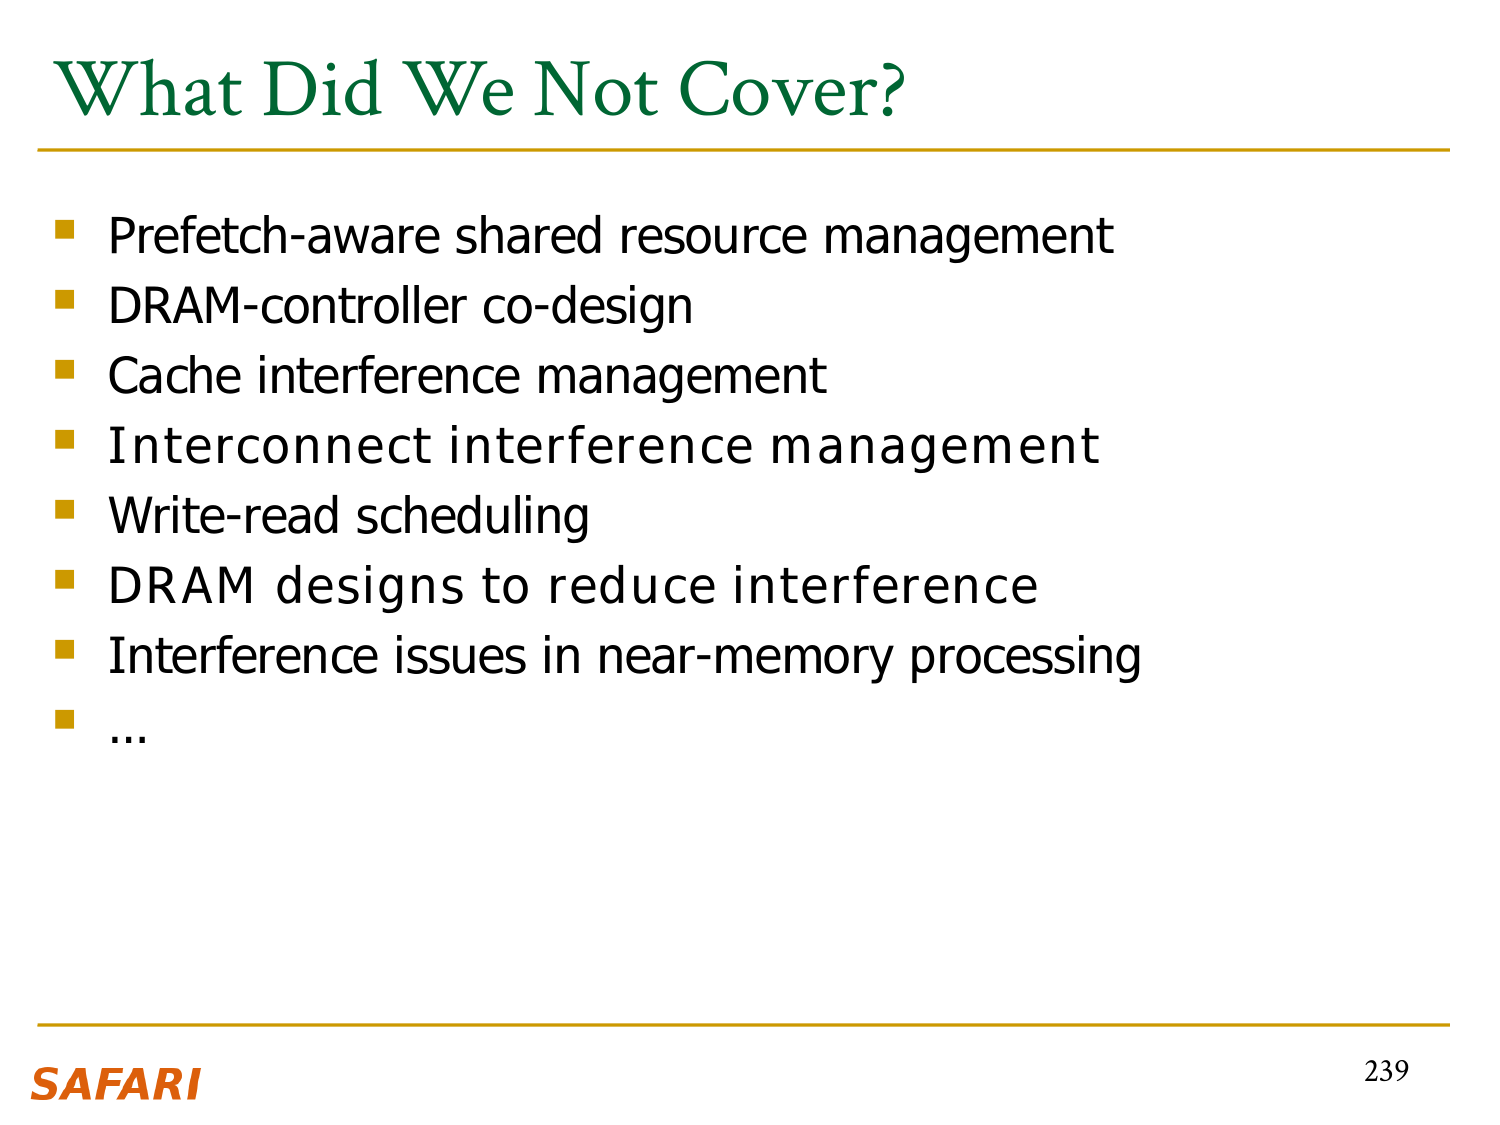

# What Did We Not Cover?
Prefetch-aware shared resource management
DRAM-controller co-design
Cache interference management
Interconnect interference management
Write-read scheduling
DRAM designs to reduce interference
Interference issues in near-memory processing
…

239